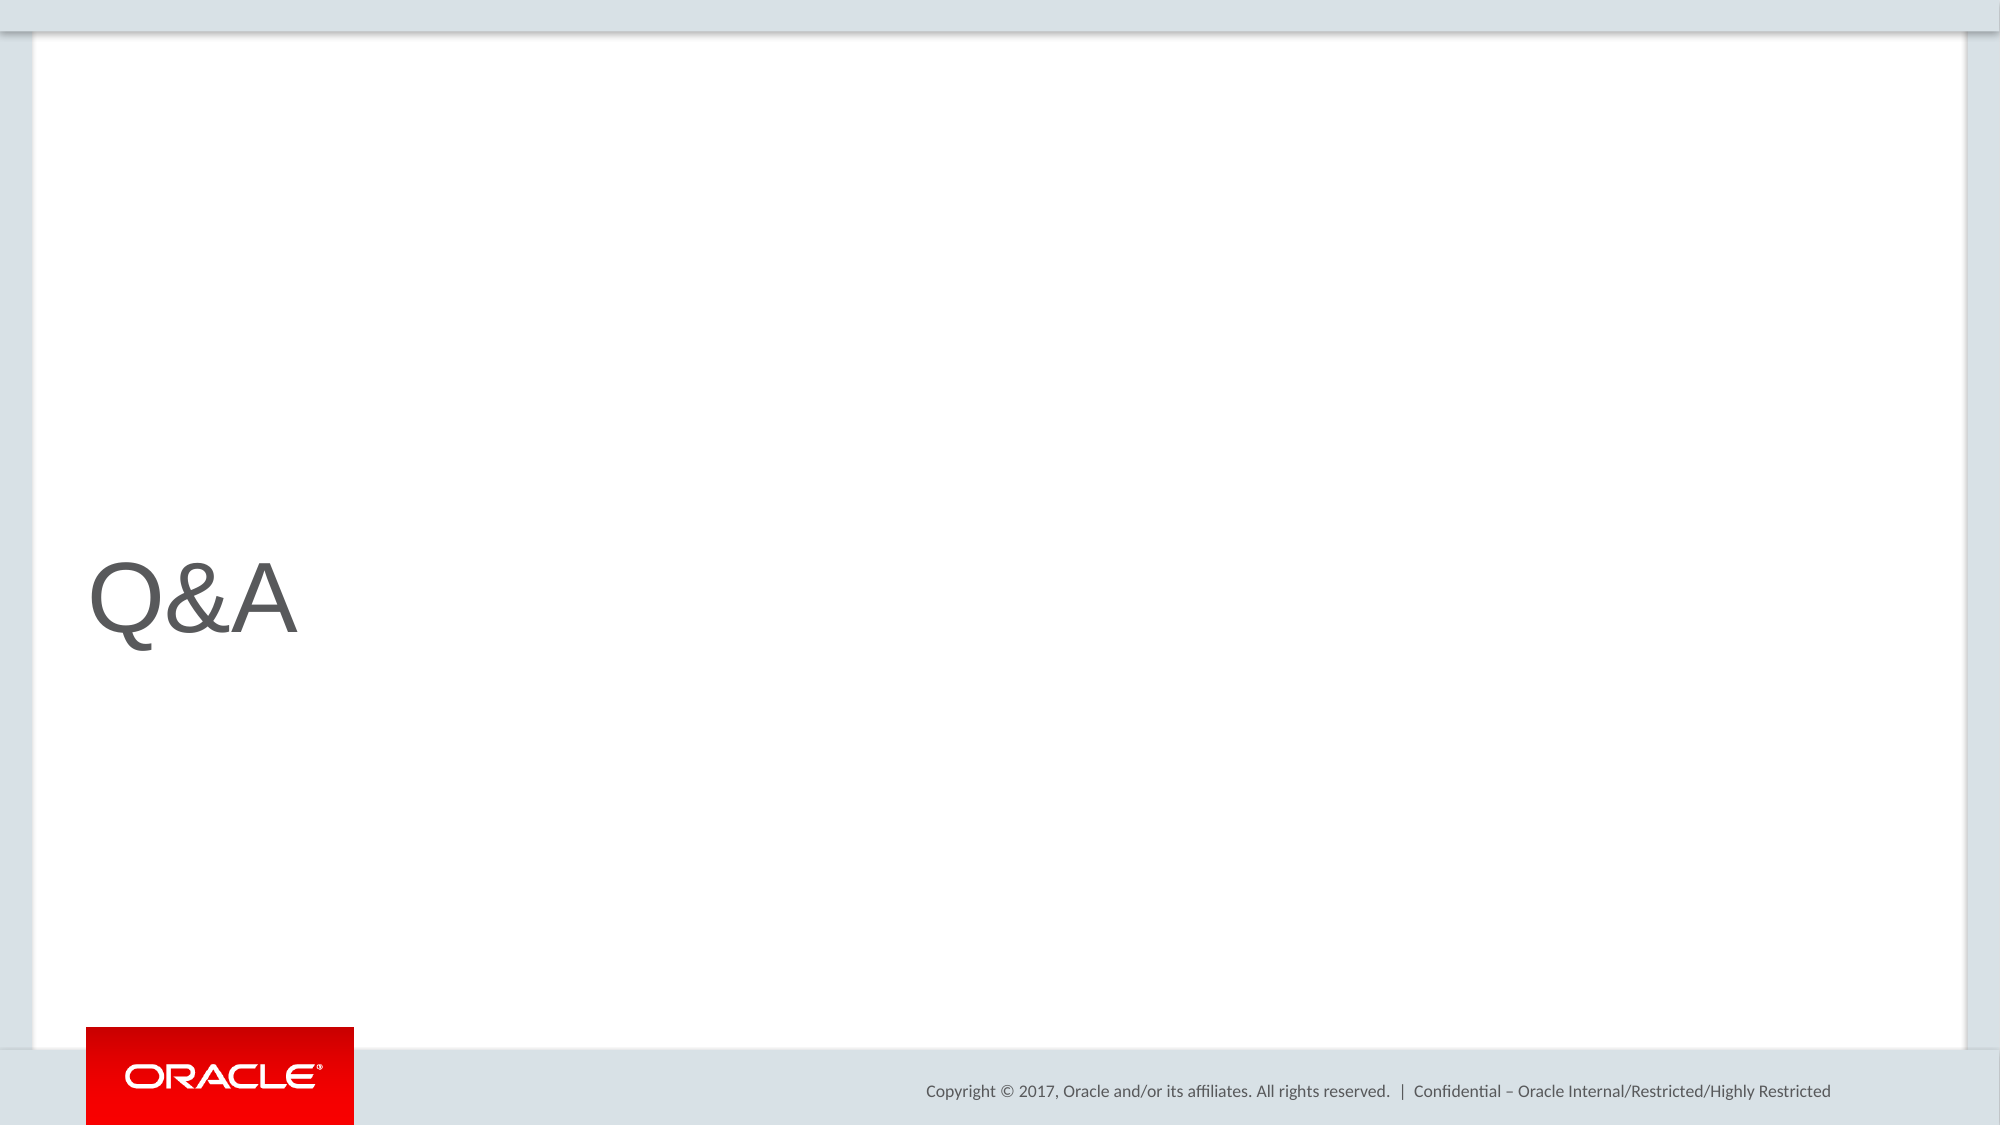

# Q&A

Confidential – Oracle Internal/Restricted/Highly Restricted
42